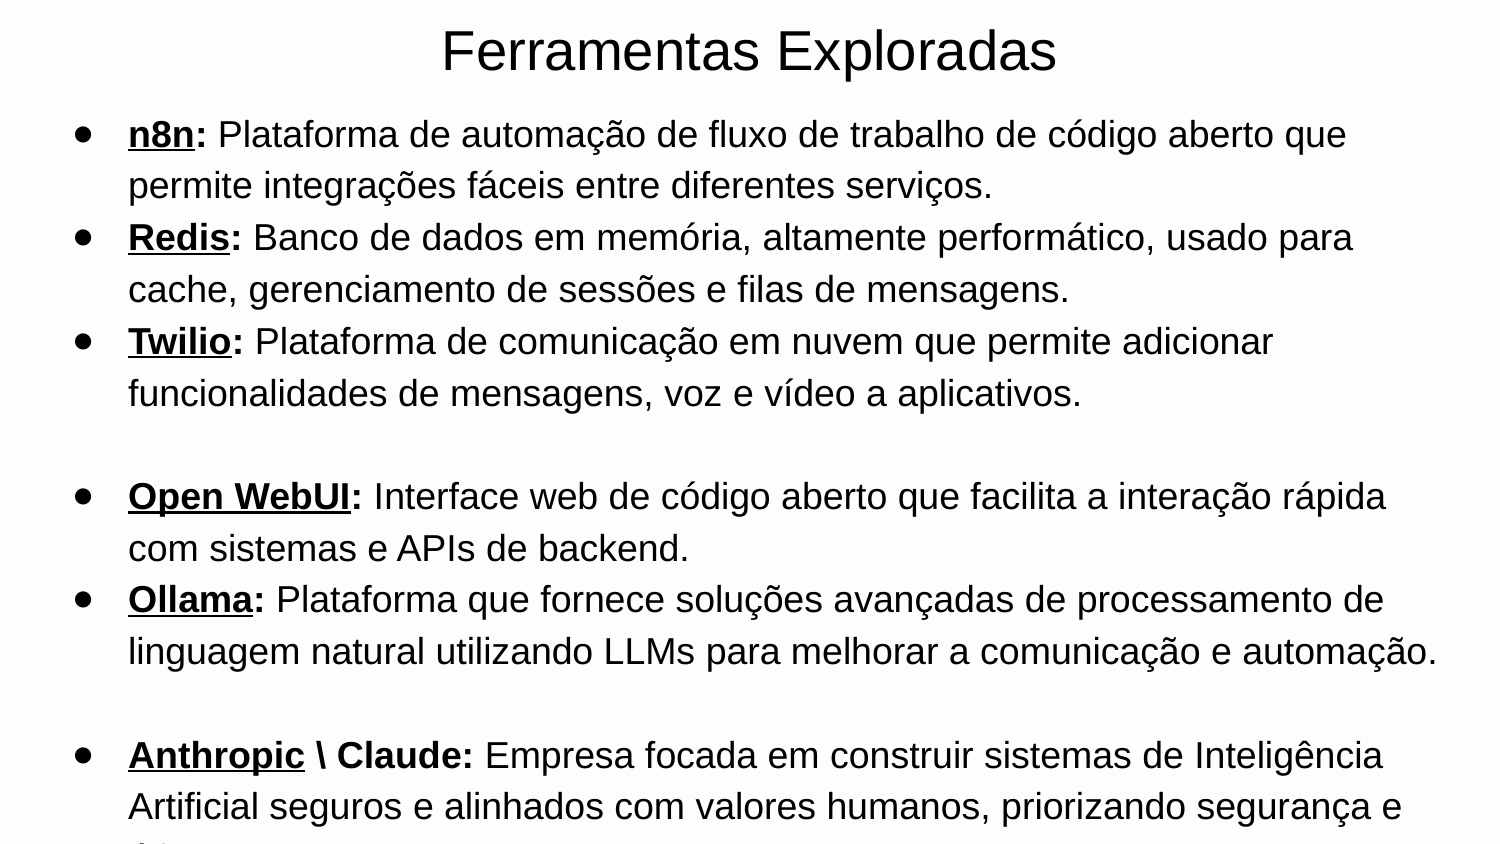

# Ferramentas Exploradas
n8n: Plataforma de automação de fluxo de trabalho de código aberto que permite integrações fáceis entre diferentes serviços.
Redis: Banco de dados em memória, altamente performático, usado para cache, gerenciamento de sessões e filas de mensagens.
Twilio: Plataforma de comunicação em nuvem que permite adicionar funcionalidades de mensagens, voz e vídeo a aplicativos.

Open WebUI: Interface web de código aberto que facilita a interação rápida com sistemas e APIs de backend.
Ollama: Plataforma que fornece soluções avançadas de processamento de linguagem natural utilizando LLMs para melhorar a comunicação e automação.

Anthropic \ Claude: Empresa focada em construir sistemas de Inteligência Artificial seguros e alinhados com valores humanos, priorizando segurança e ética na IA.